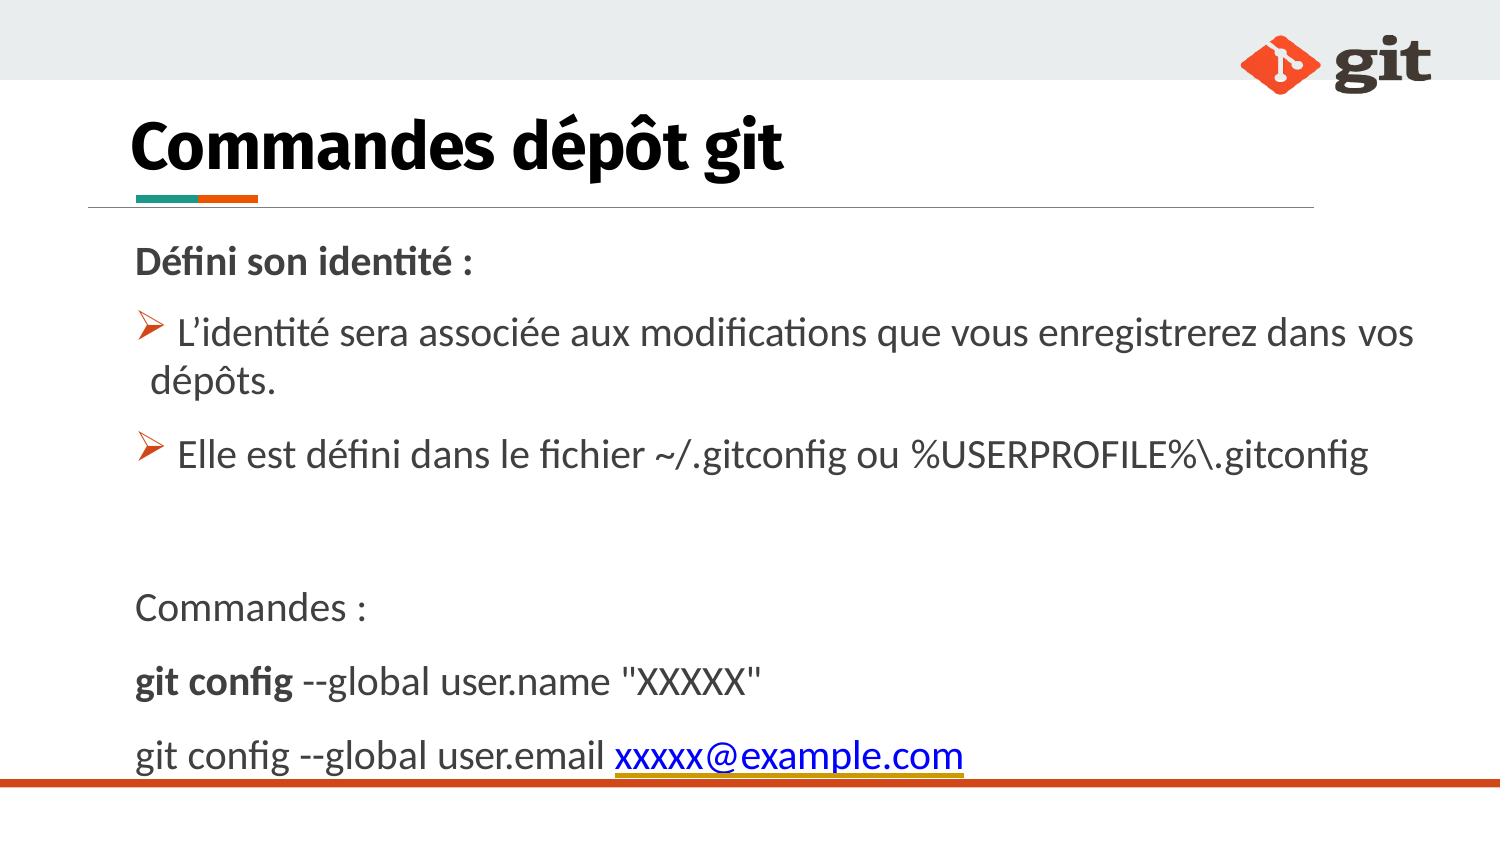

# Commandes dépôt git

Défini son identité :
L’identité sera associée aux modifications que vous enregistrerez dans vos
dépôts.
Elle est défini dans le fichier ~/.gitconfig ou %USERPROFILE%\.gitconfig

Commandes :
git config --global user.name "XXXXX"
git config --global user.email xxxxx@example.com